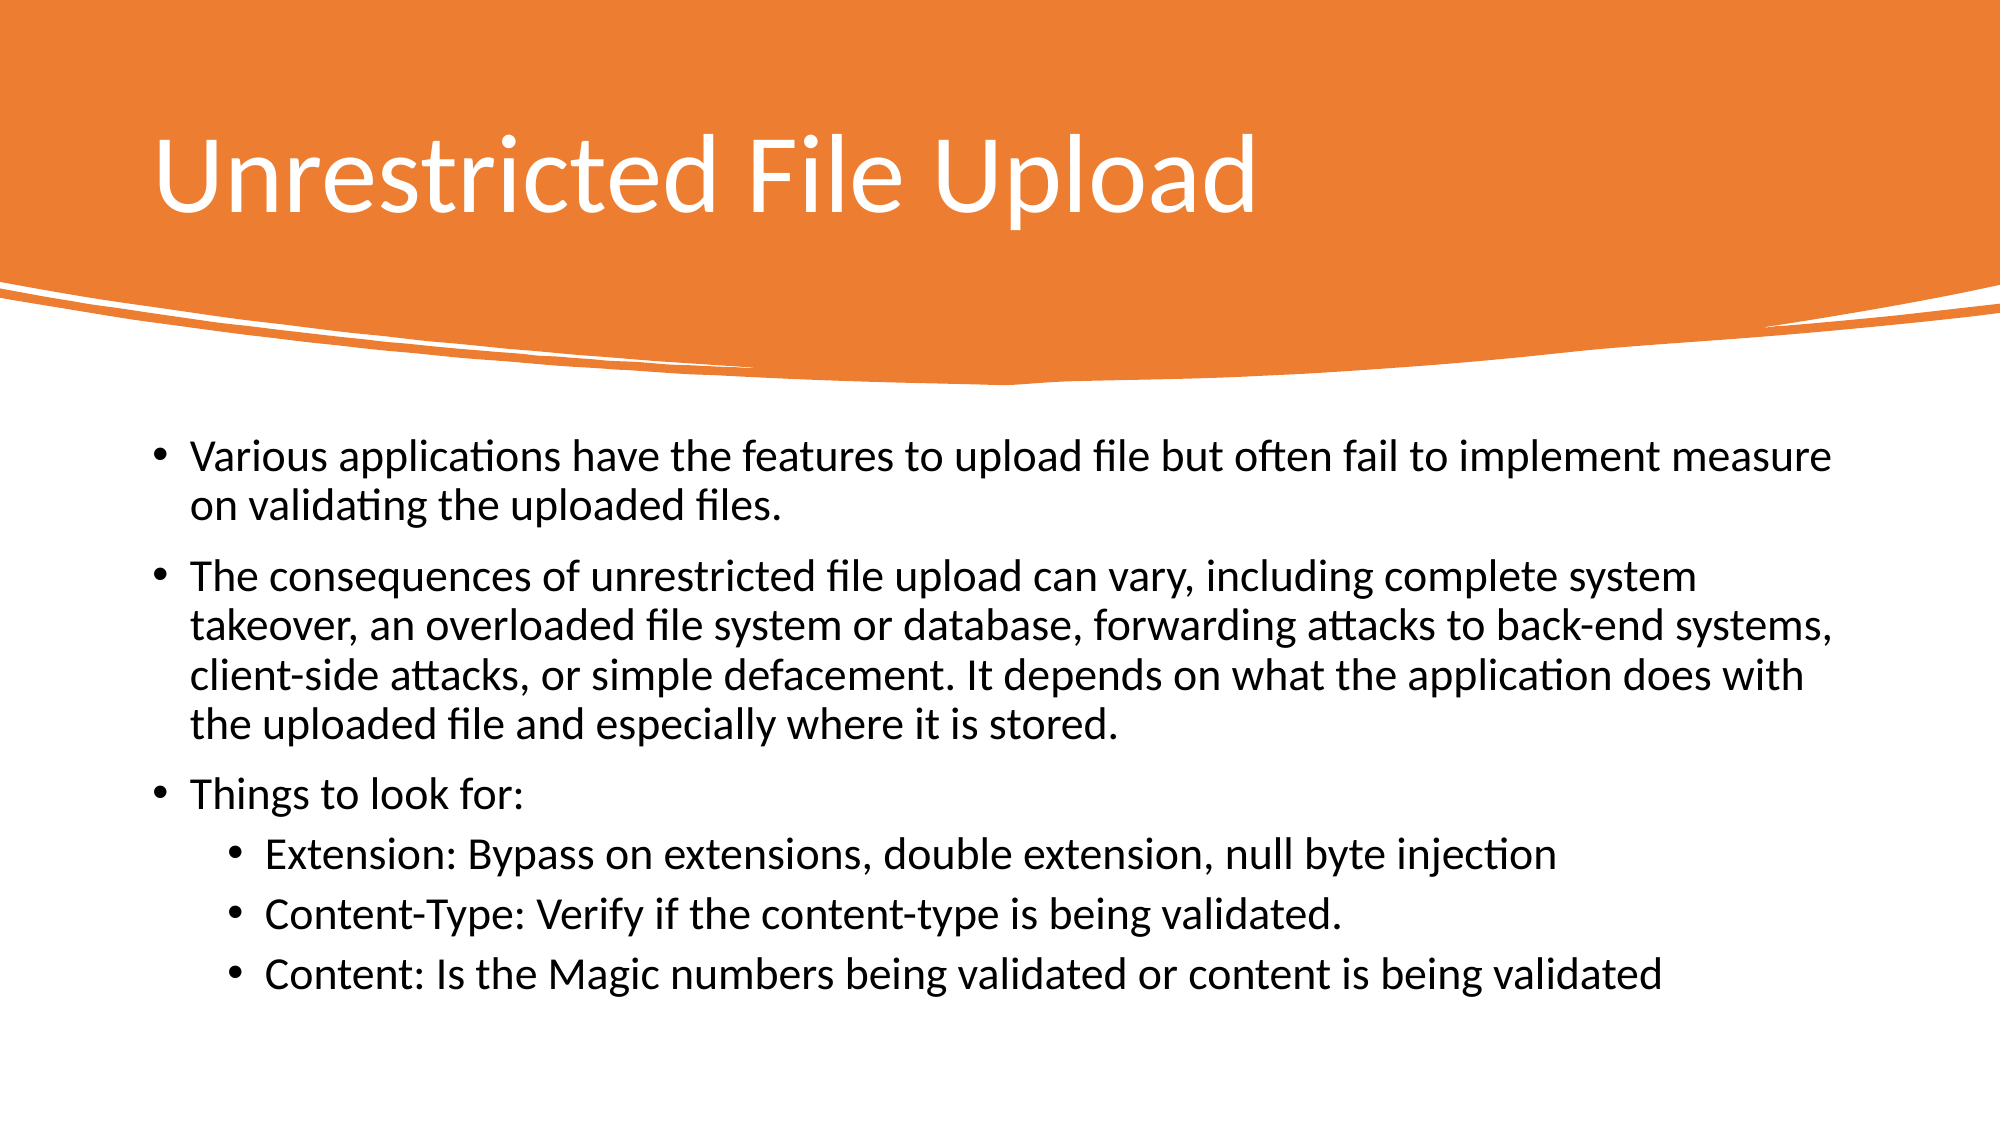

# Unrestricted File Upload
Various applications have the features to upload file but often fail to implement measure on validating the uploaded files.
The consequences of unrestricted file upload can vary, including complete system takeover, an overloaded file system or database, forwarding attacks to back-end systems, client-side attacks, or simple defacement. It depends on what the application does with the uploaded file and especially where it is stored.
Things to look for:
Extension: Bypass on extensions, double extension, null byte injection
Content-Type: Verify if the content-type is being validated.
Content: Is the Magic numbers being validated or content is being validated